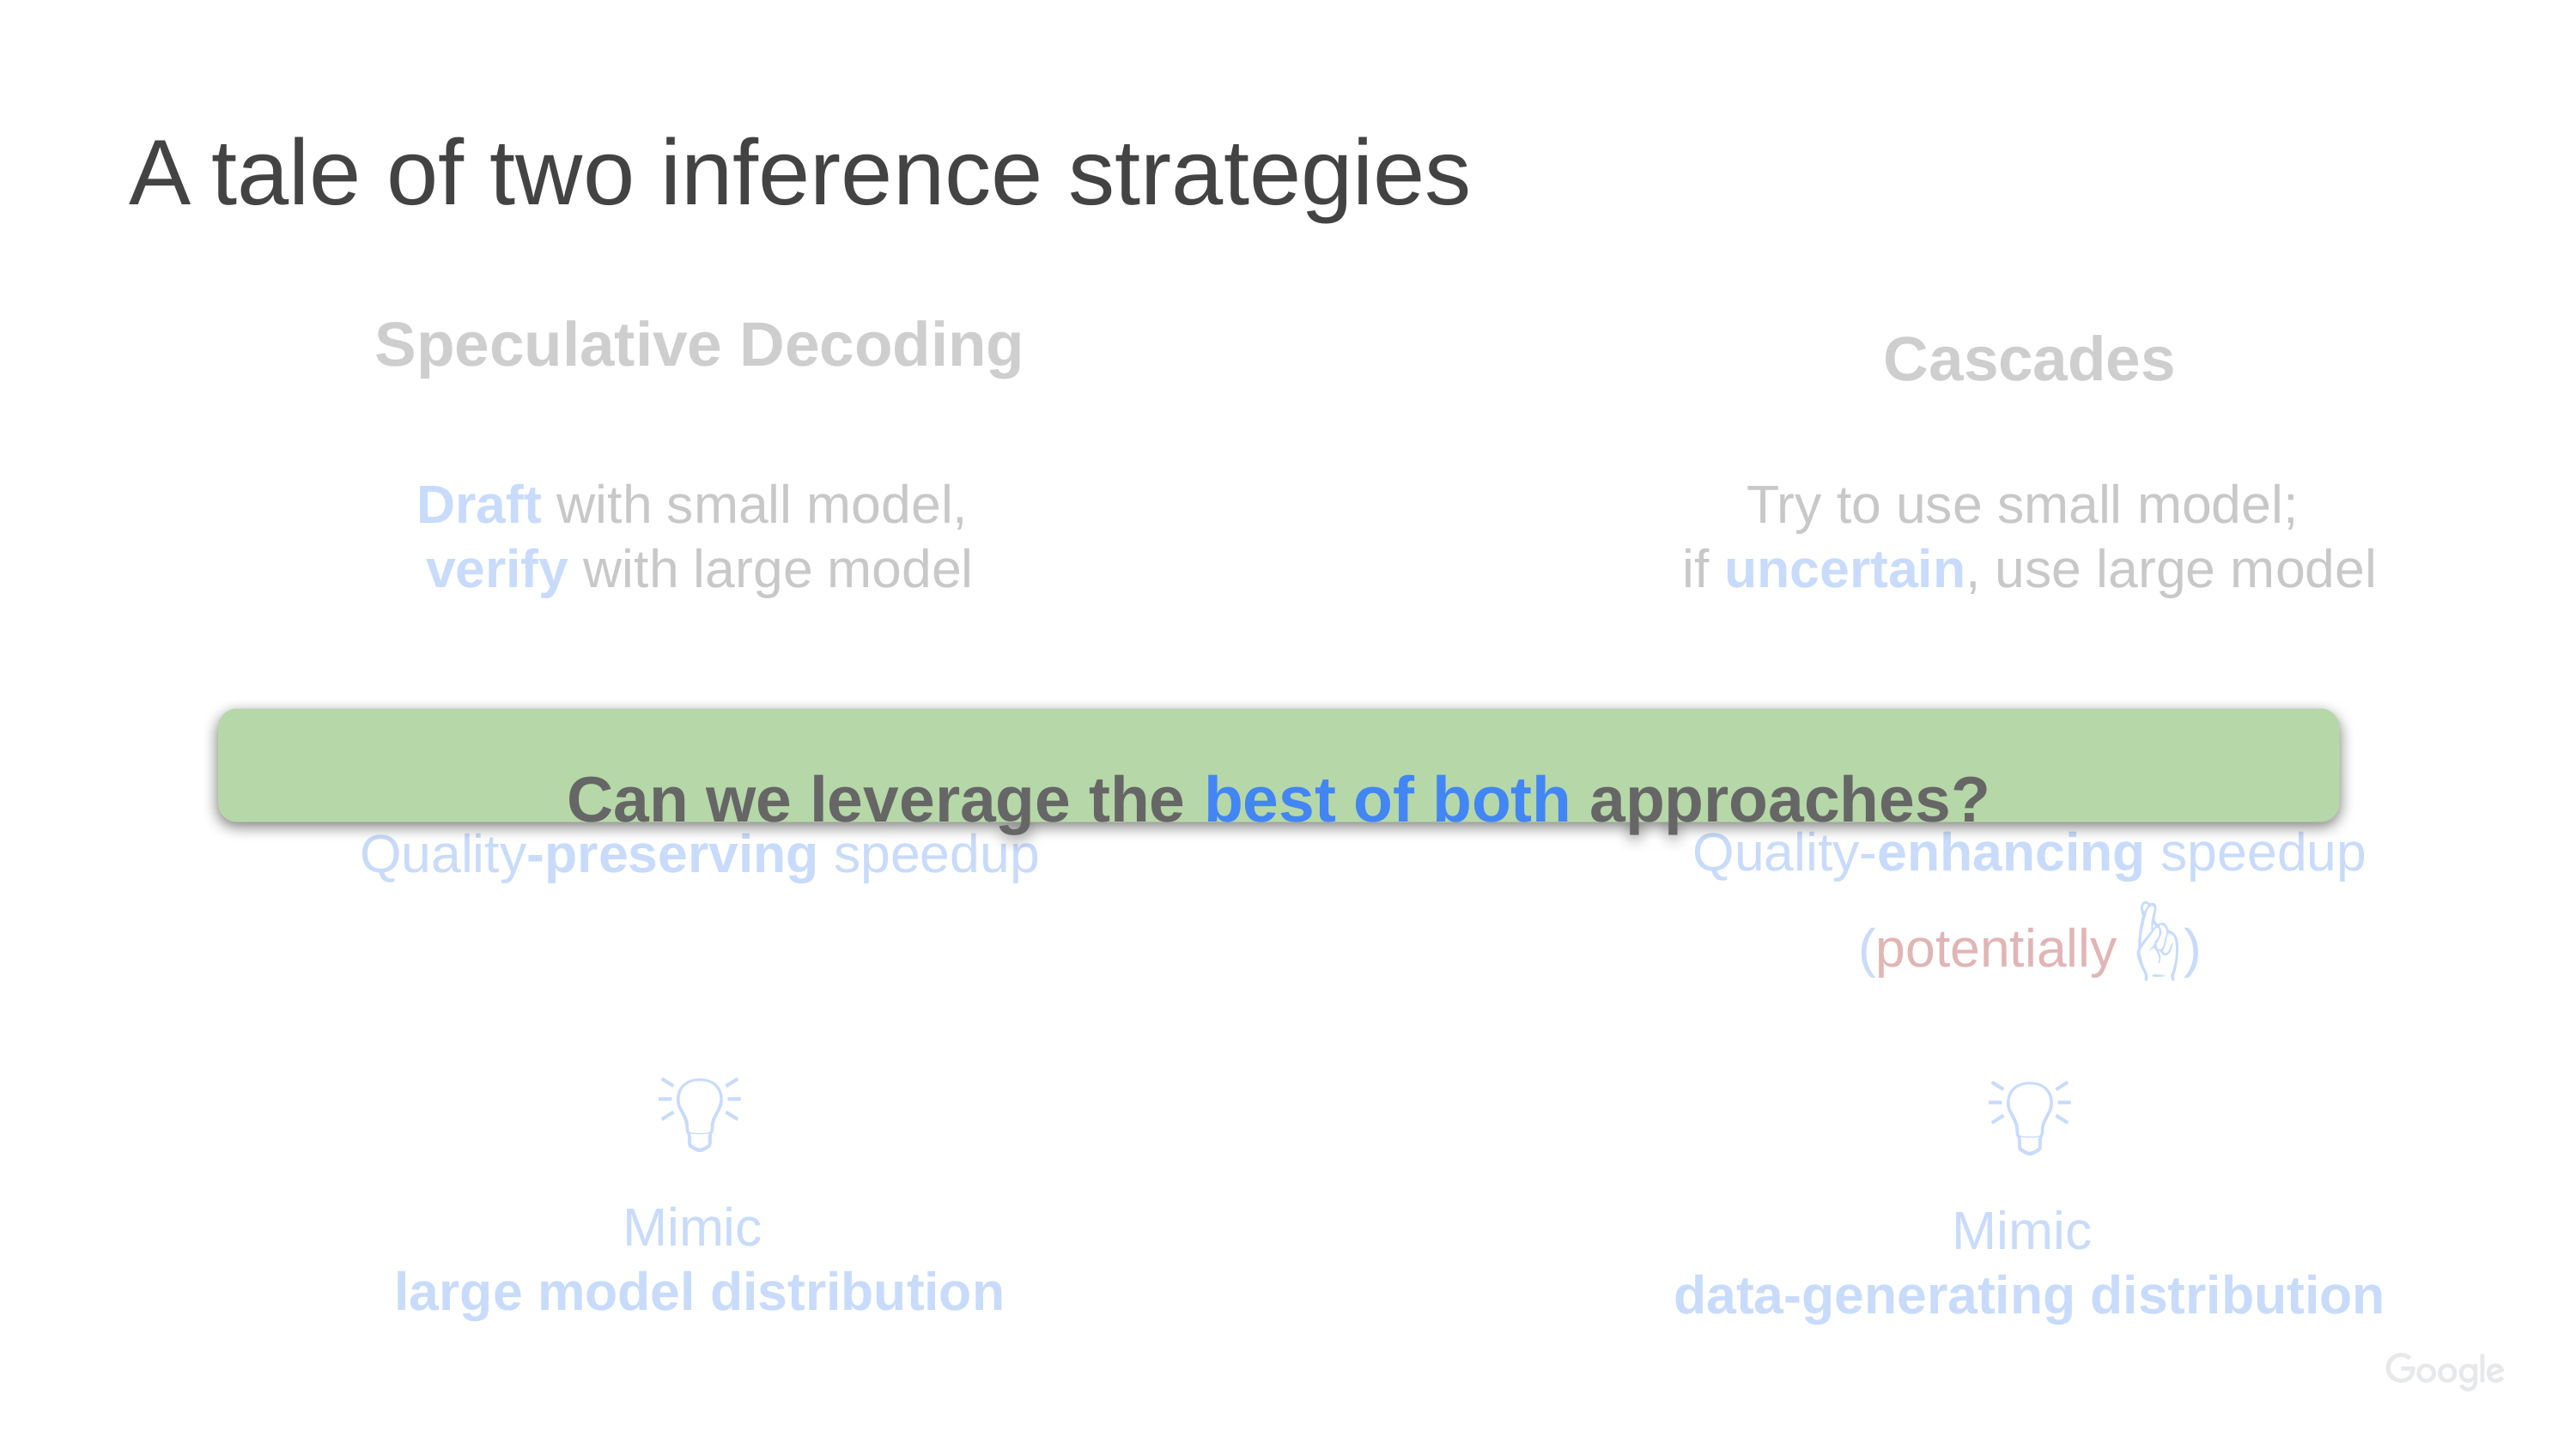

A tale of two inference strategies

Can we leverage the best of both approaches?
Speculative Decoding
Cascades
Try to use small model;
if uncertain, use large model
Draft with small model,
verify with large model

😎
Quality-enhancing speedup
(potentially 🤞)
💡
Mimic
data-generating distribution
😎
Quality-preserving speedup
💡
Mimic
large model distribution